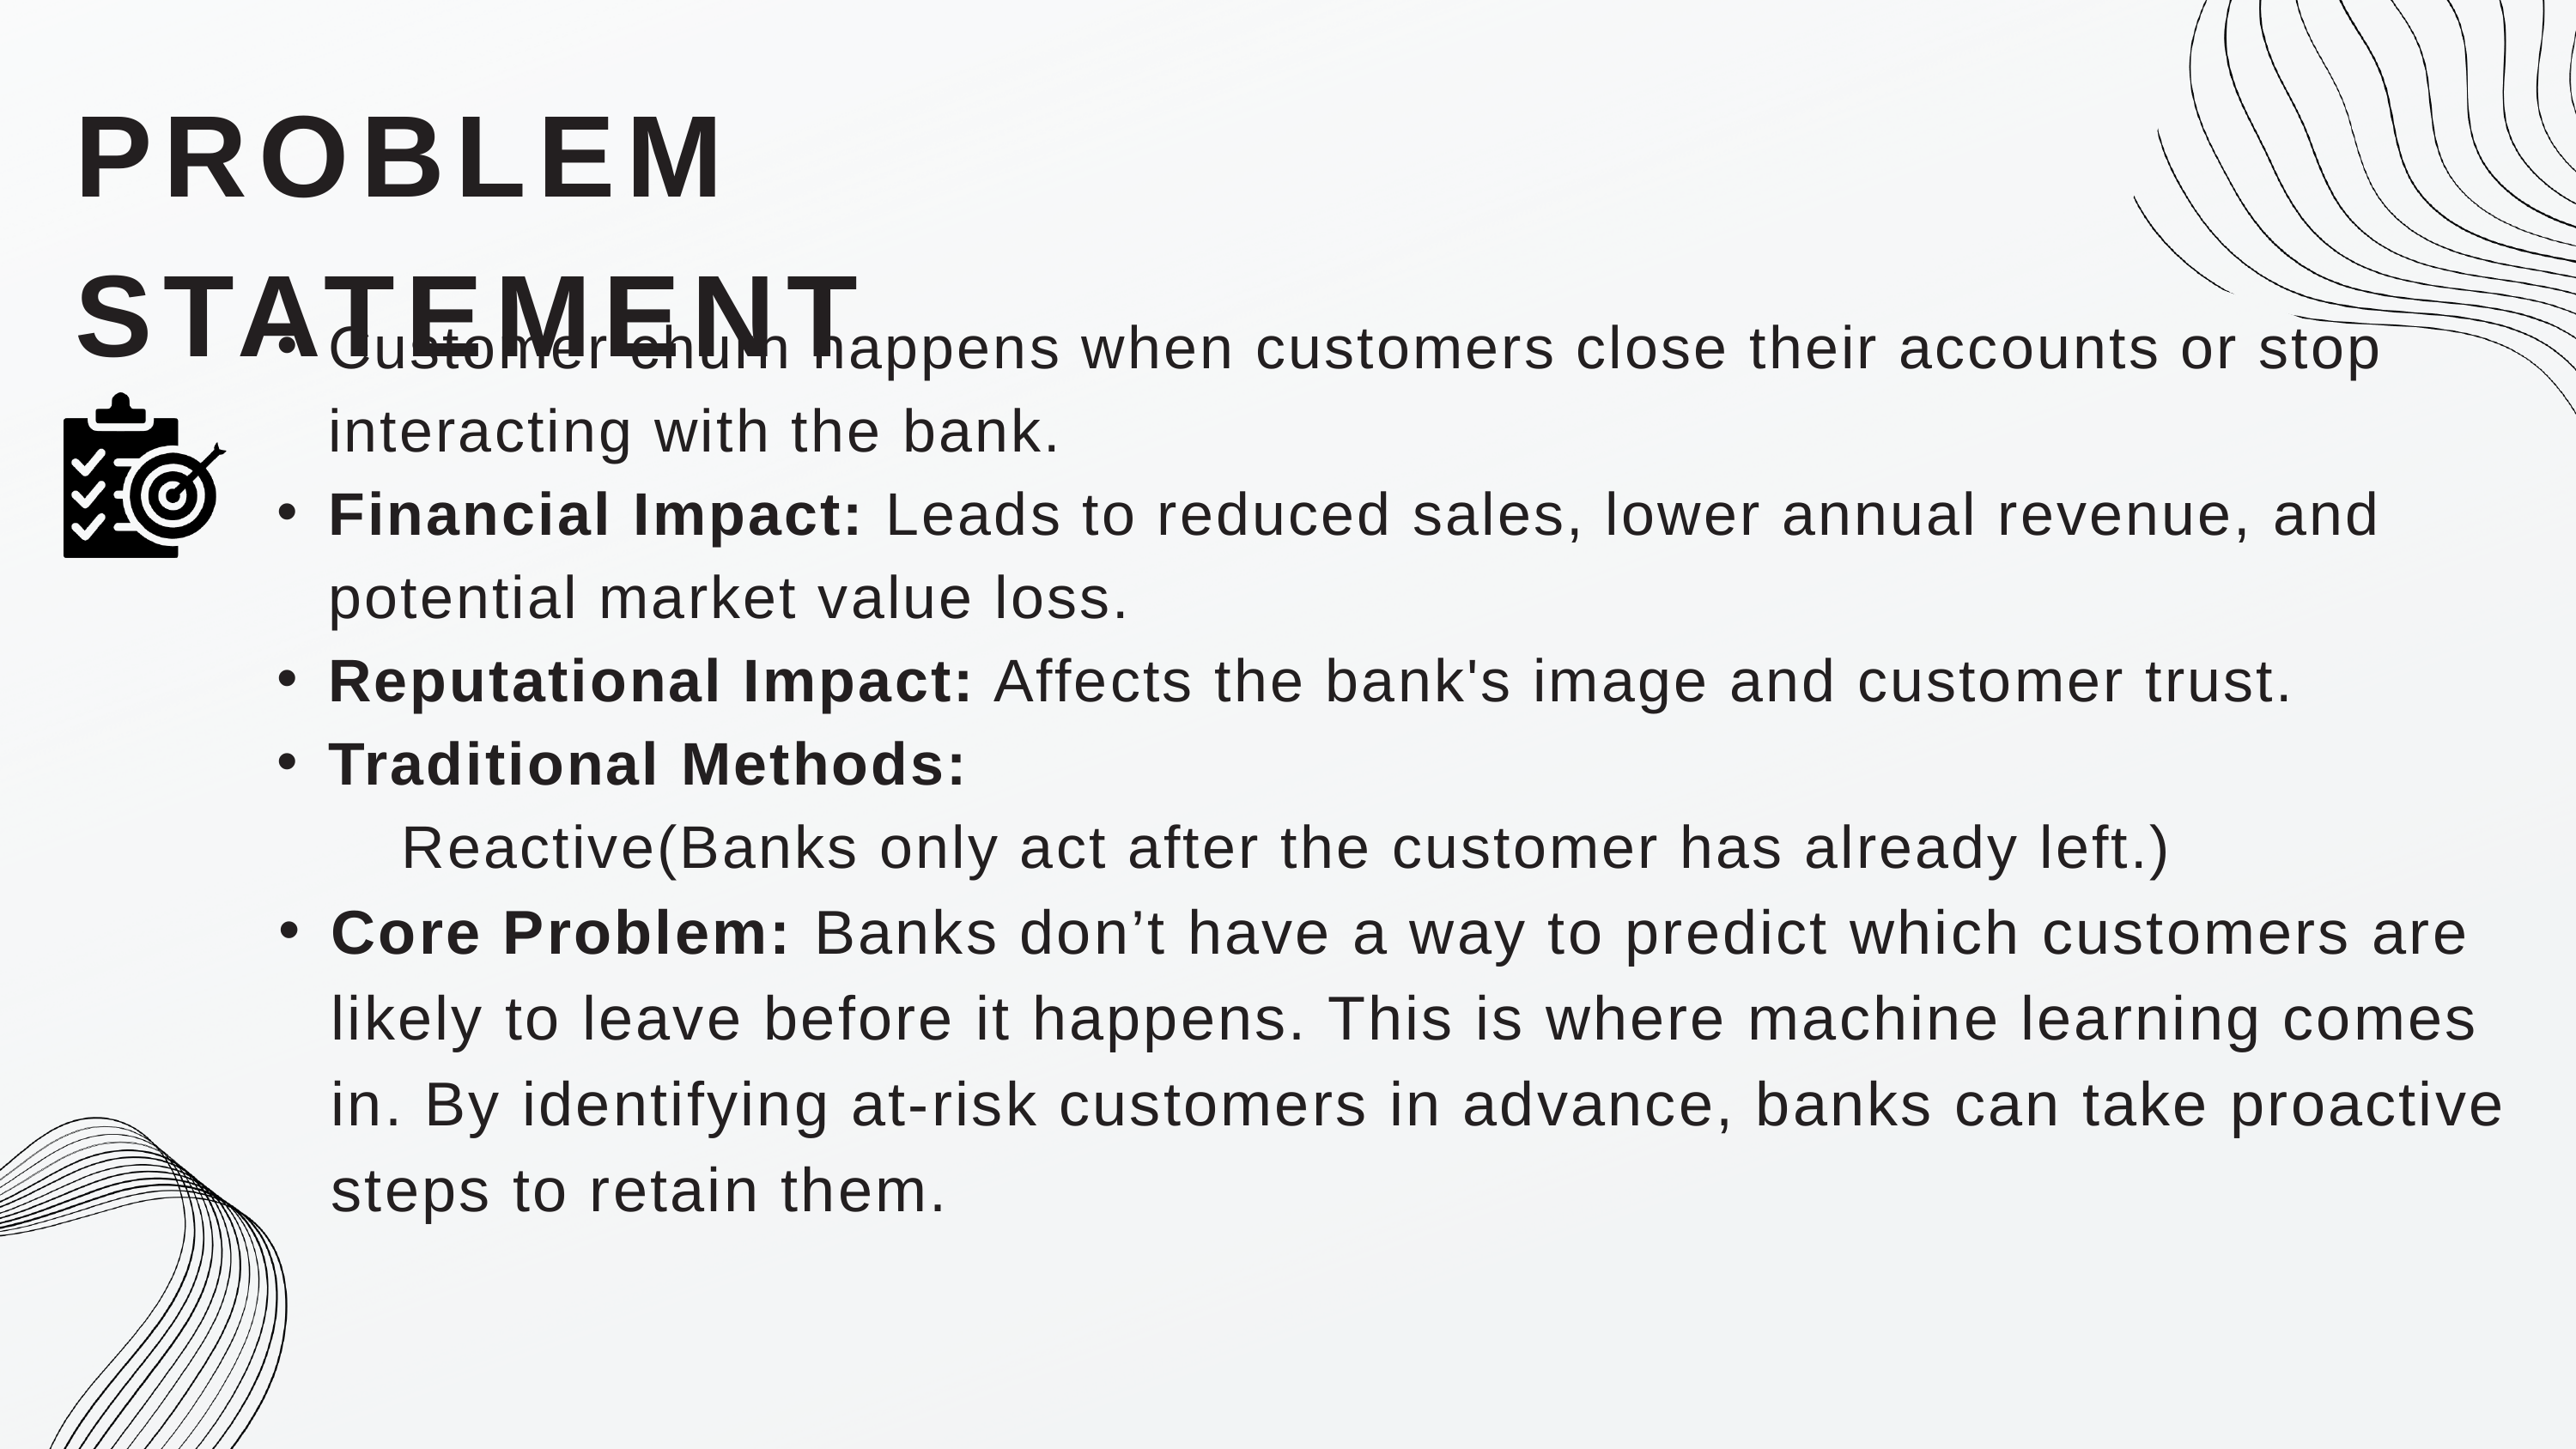

PROBLEM STATEMENT
Customer churn happens when customers close their accounts or stop interacting with the bank.
Financial Impact: Leads to reduced sales, lower annual revenue, and potential market value loss.
Reputational Impact: Affects the bank's image and customer trust.
Traditional Methods:
         Reactive(Banks only act after the customer has already left.)
Core Problem: Banks don’t have a way to predict which customers are likely to leave before it happens. This is where machine learning comes in. By identifying at-risk customers in advance, banks can take proactive steps to retain them.